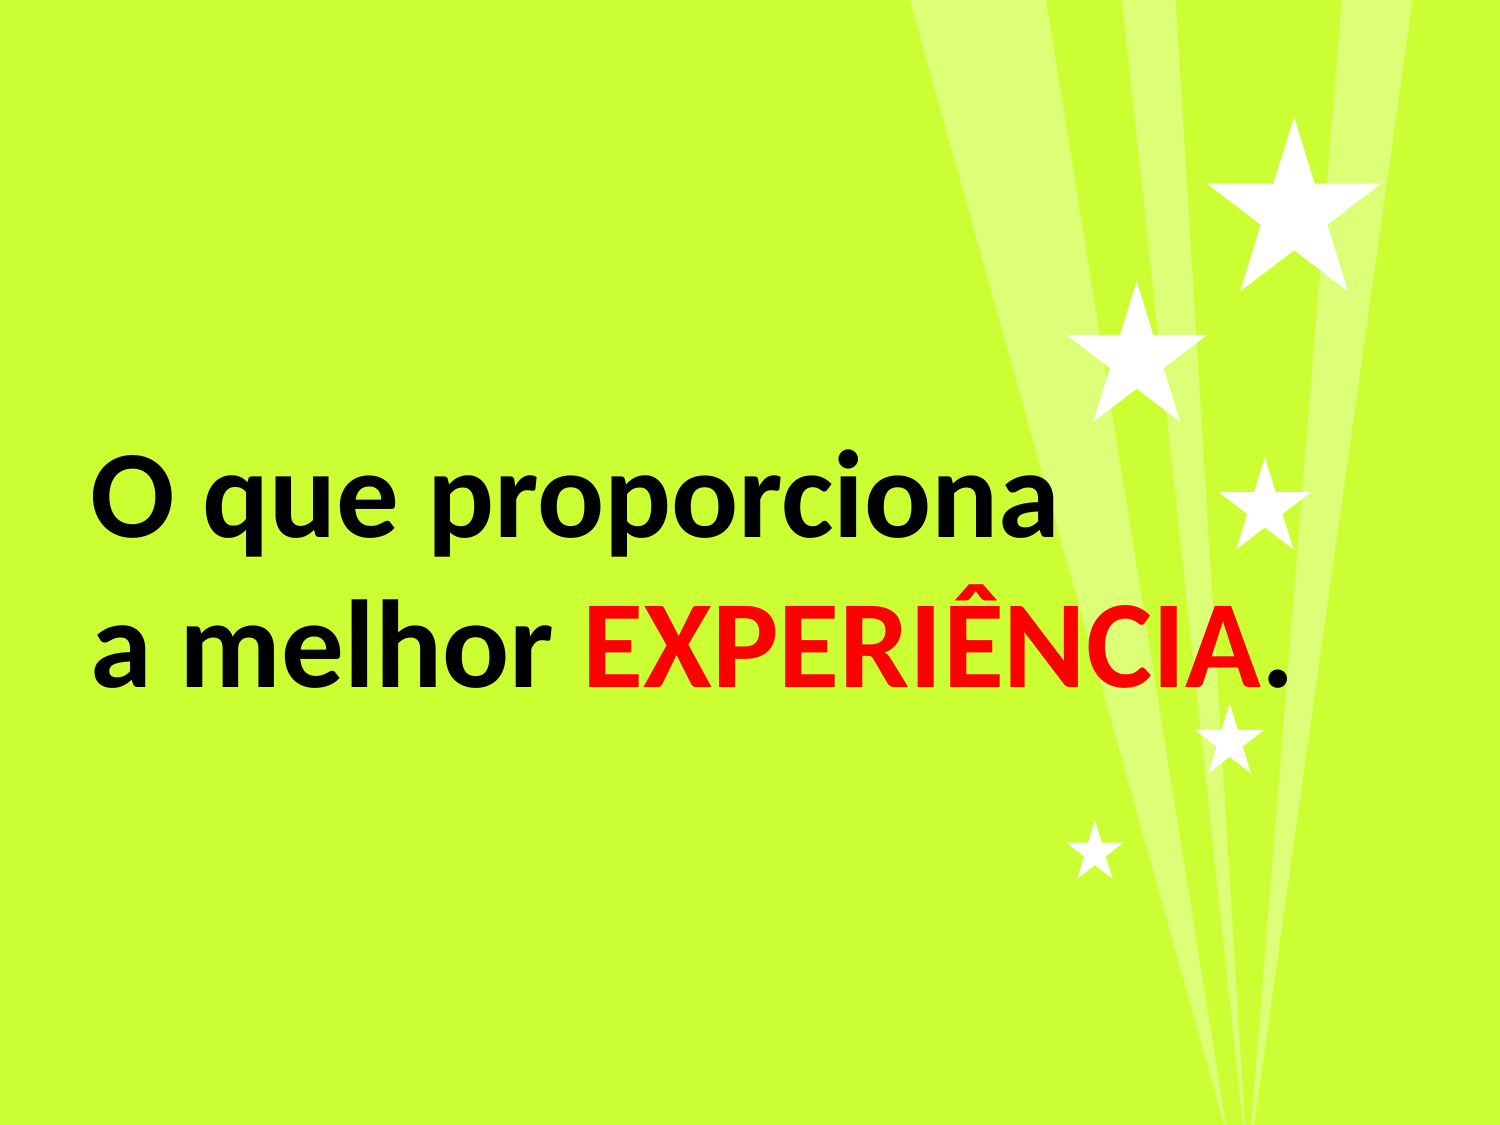

# O que proporciona a melhor EXPERIÊNCIA.